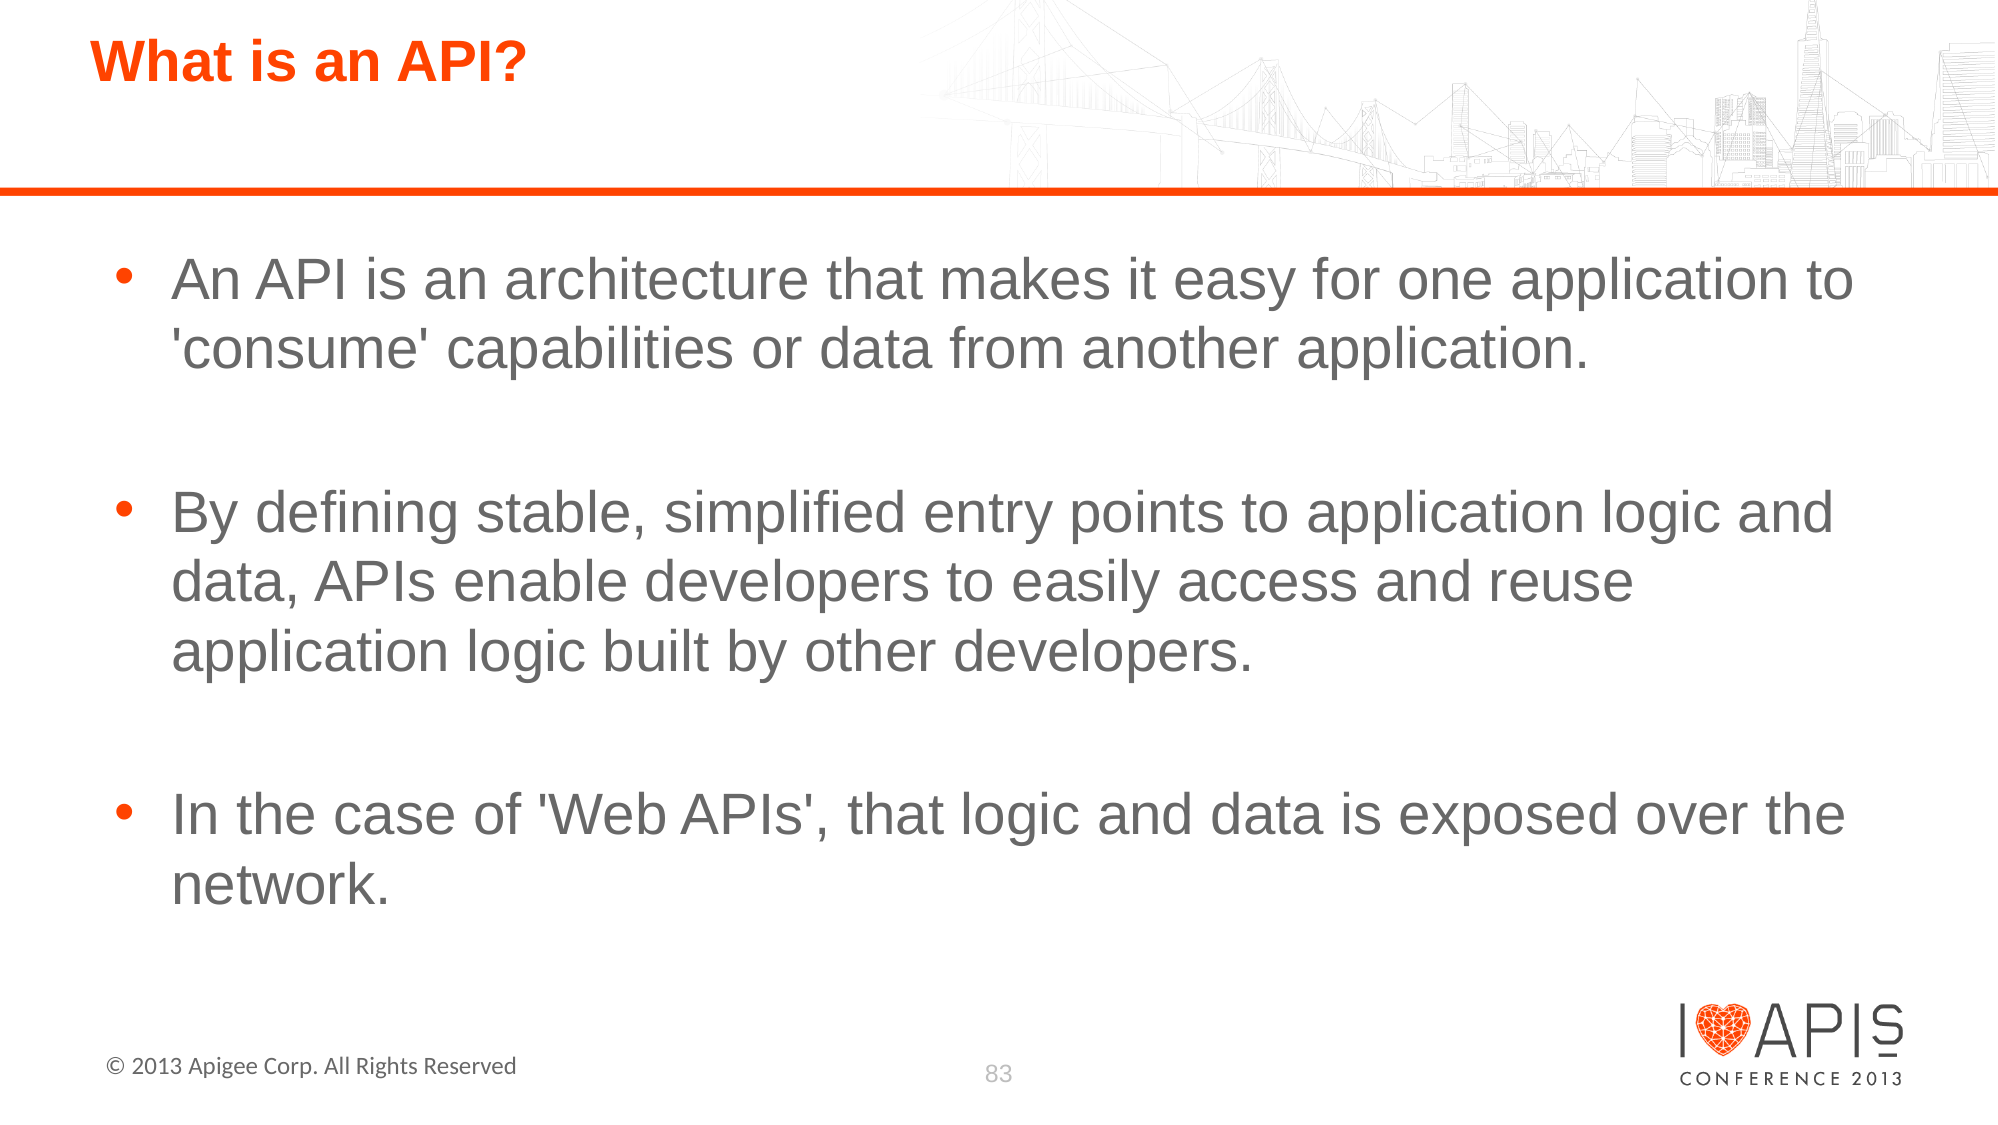

# What is an API?
An API is an architecture that makes it easy for one application to 'consume' capabilities or data from another application.

By defining stable, simplified entry points to application logic and data, APIs enable developers to easily access and reuse application logic built by other developers.

In the case of 'Web APIs', that logic and data is exposed over the network.
83